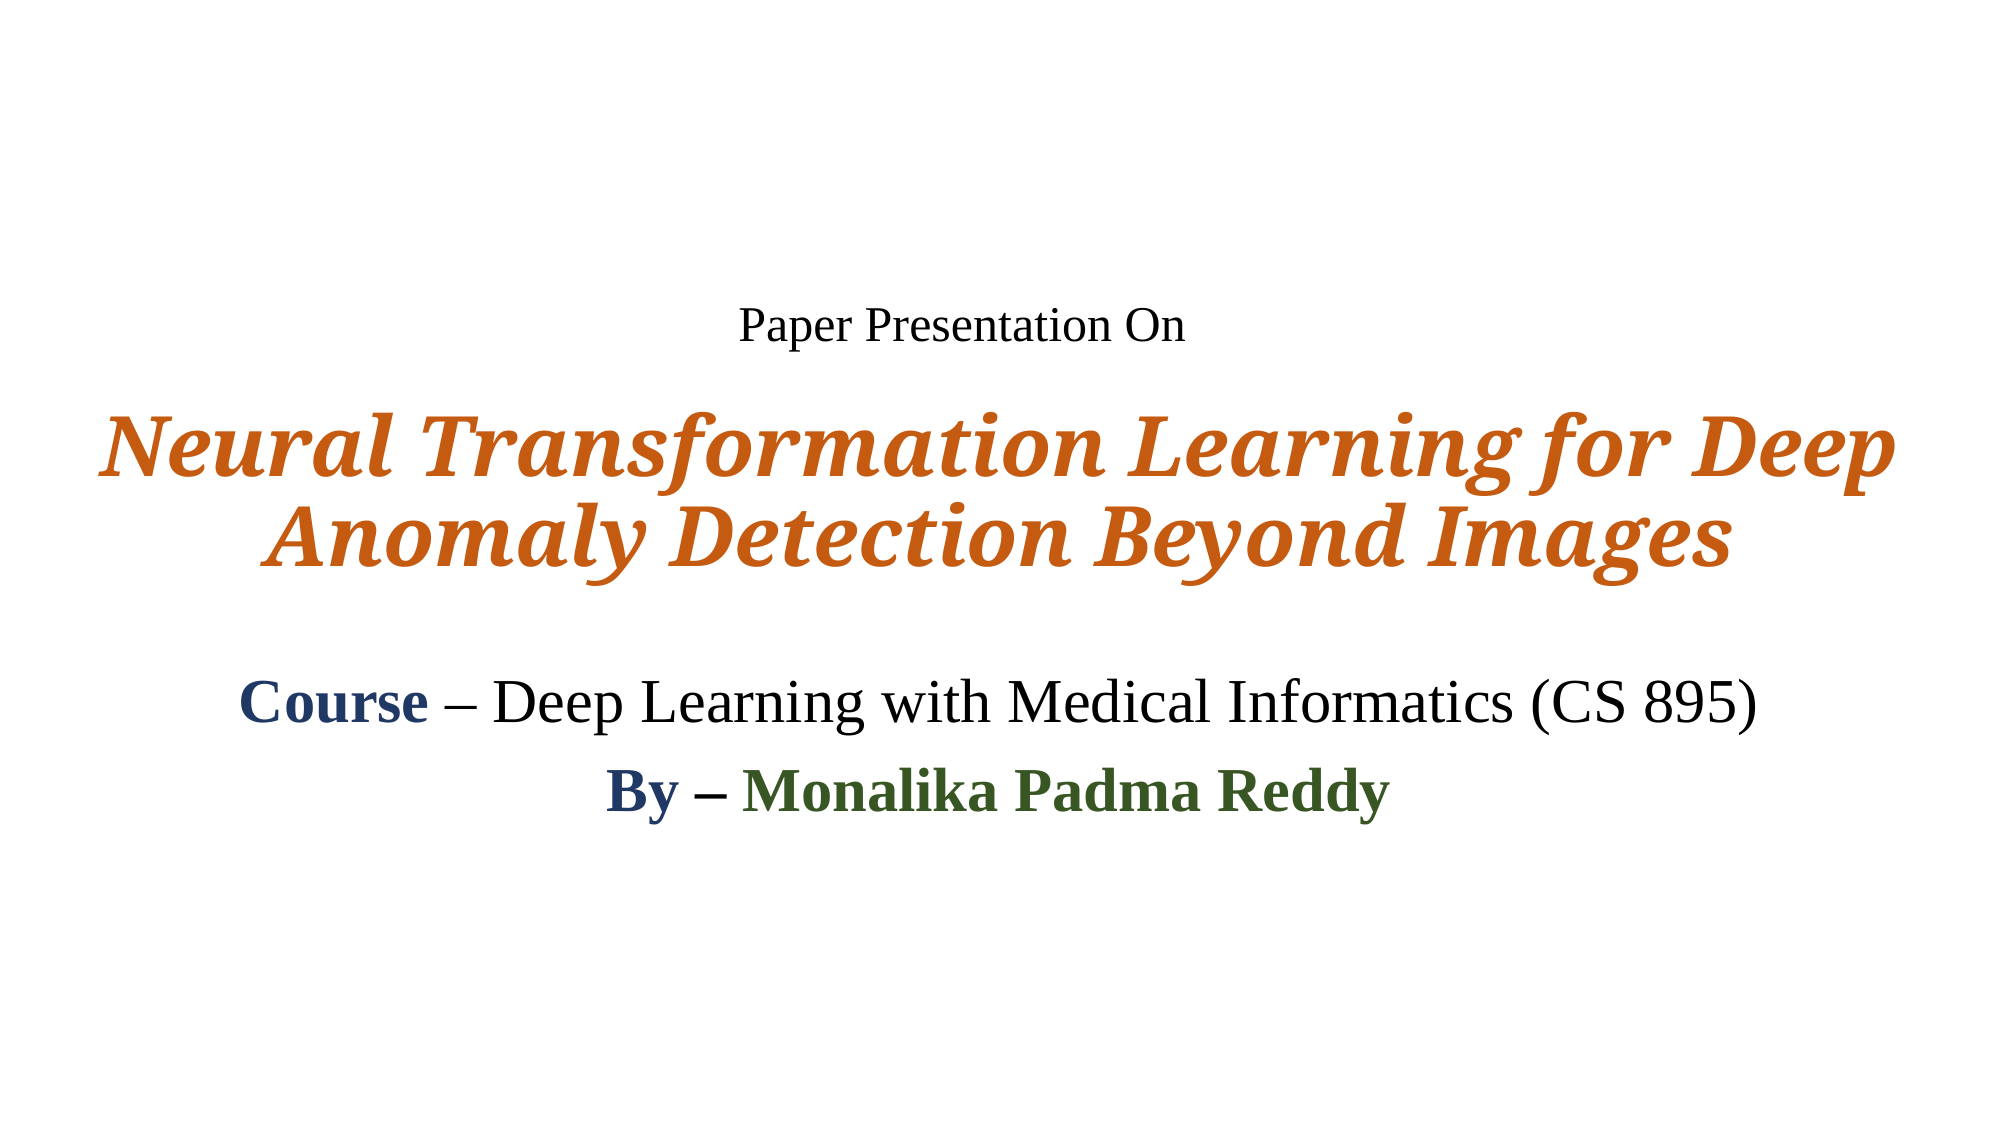

Paper Presentation On

# Neural Transformation Learning for Deep Anomaly Detection Beyond Images
Course – Deep Learning with Medical Informatics (CS 895)
By – Monalika Padma Reddy